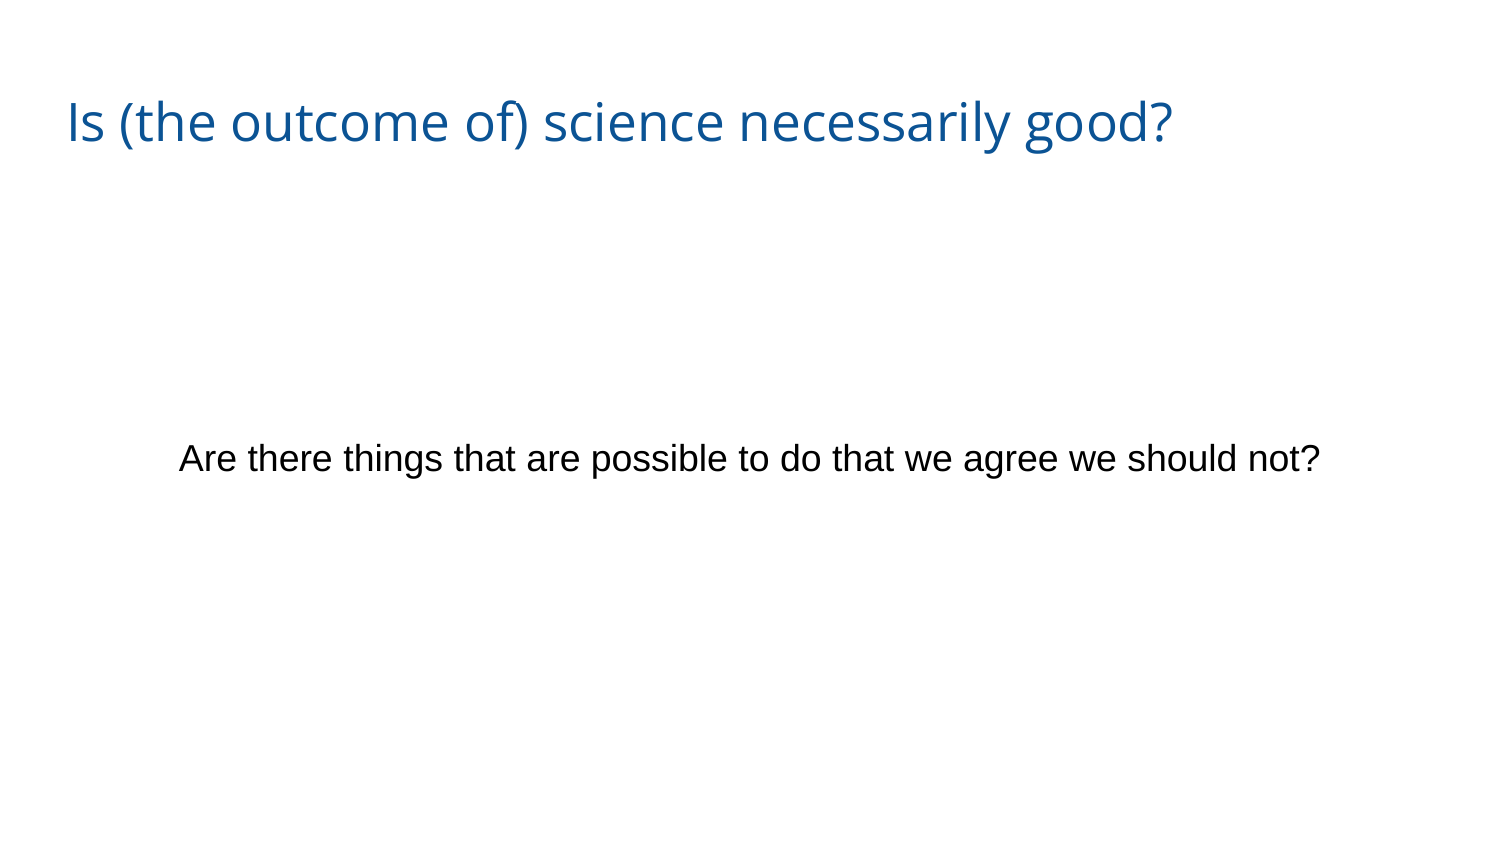

# Is (the outcome of) science necessarily good?

Are there things that are possible to do that we agree we should not?